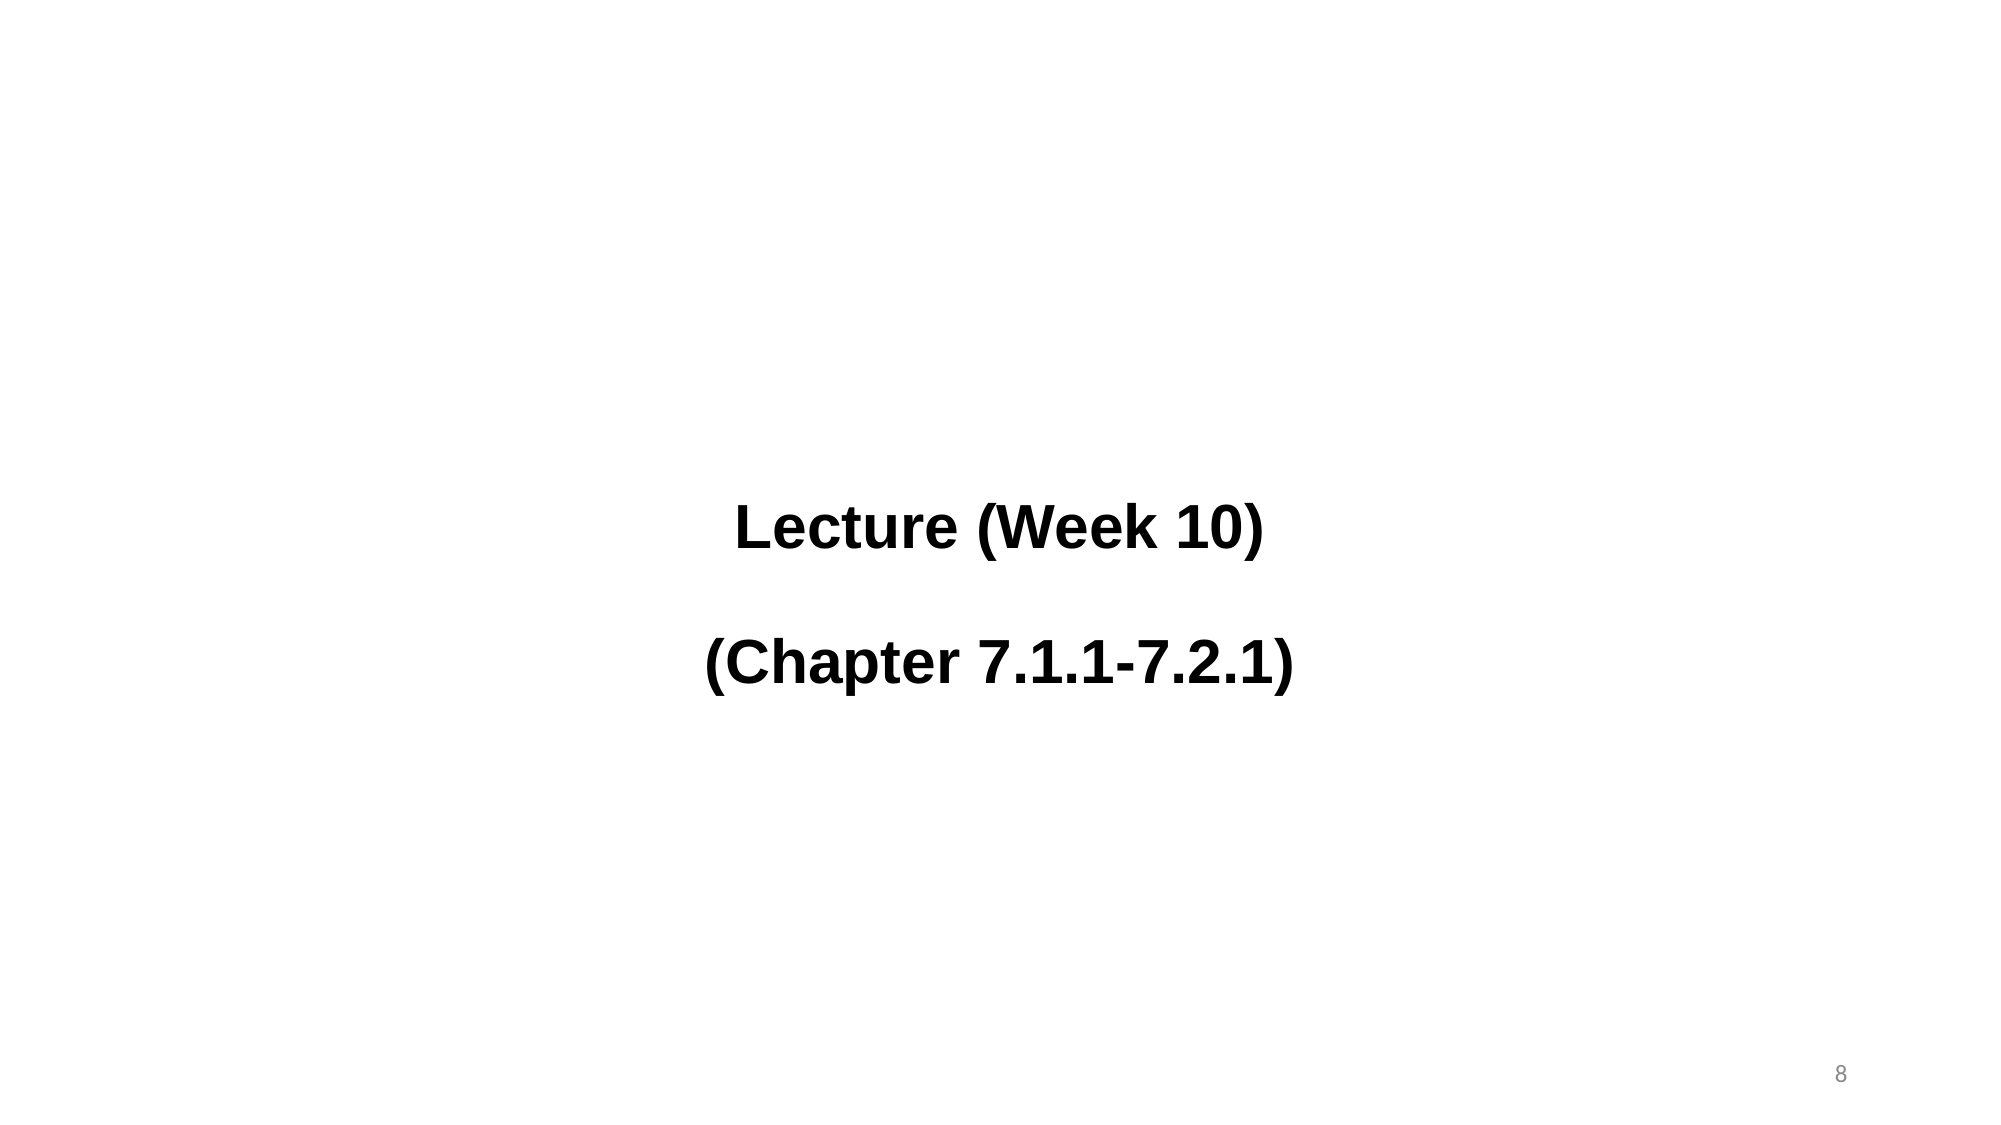

# Lecture (Week 10) (Chapter 7.1.1-7.2.1)
8